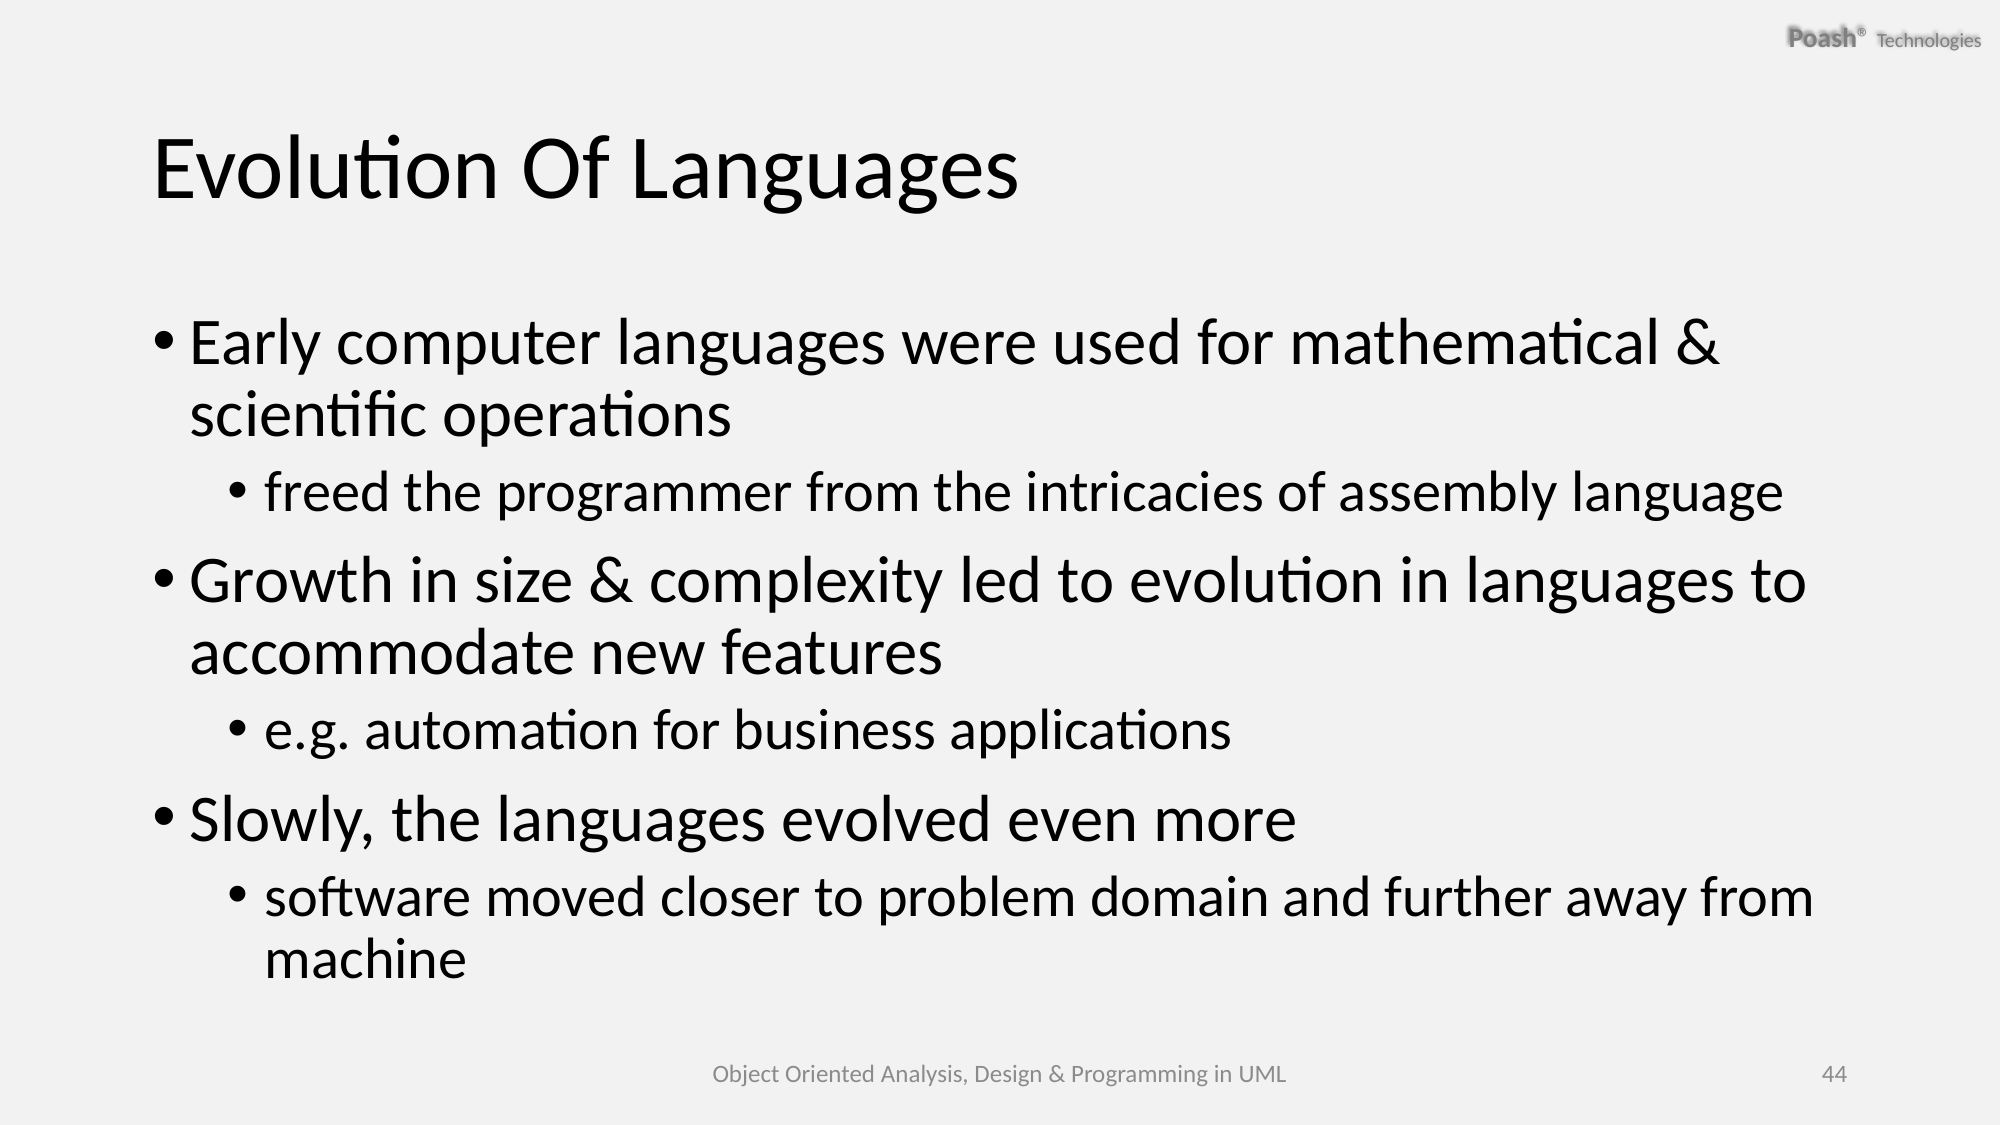

# Evolution Of Languages
Early computer languages were used for mathematical & scientific operations
freed the programmer from the intricacies of assembly language
Growth in size & complexity led to evolution in languages to accommodate new features
e.g. automation for business applications
Slowly, the languages evolved even more
software moved closer to problem domain and further away from machine

Object Oriented Analysis, Design & Programming in UML
44